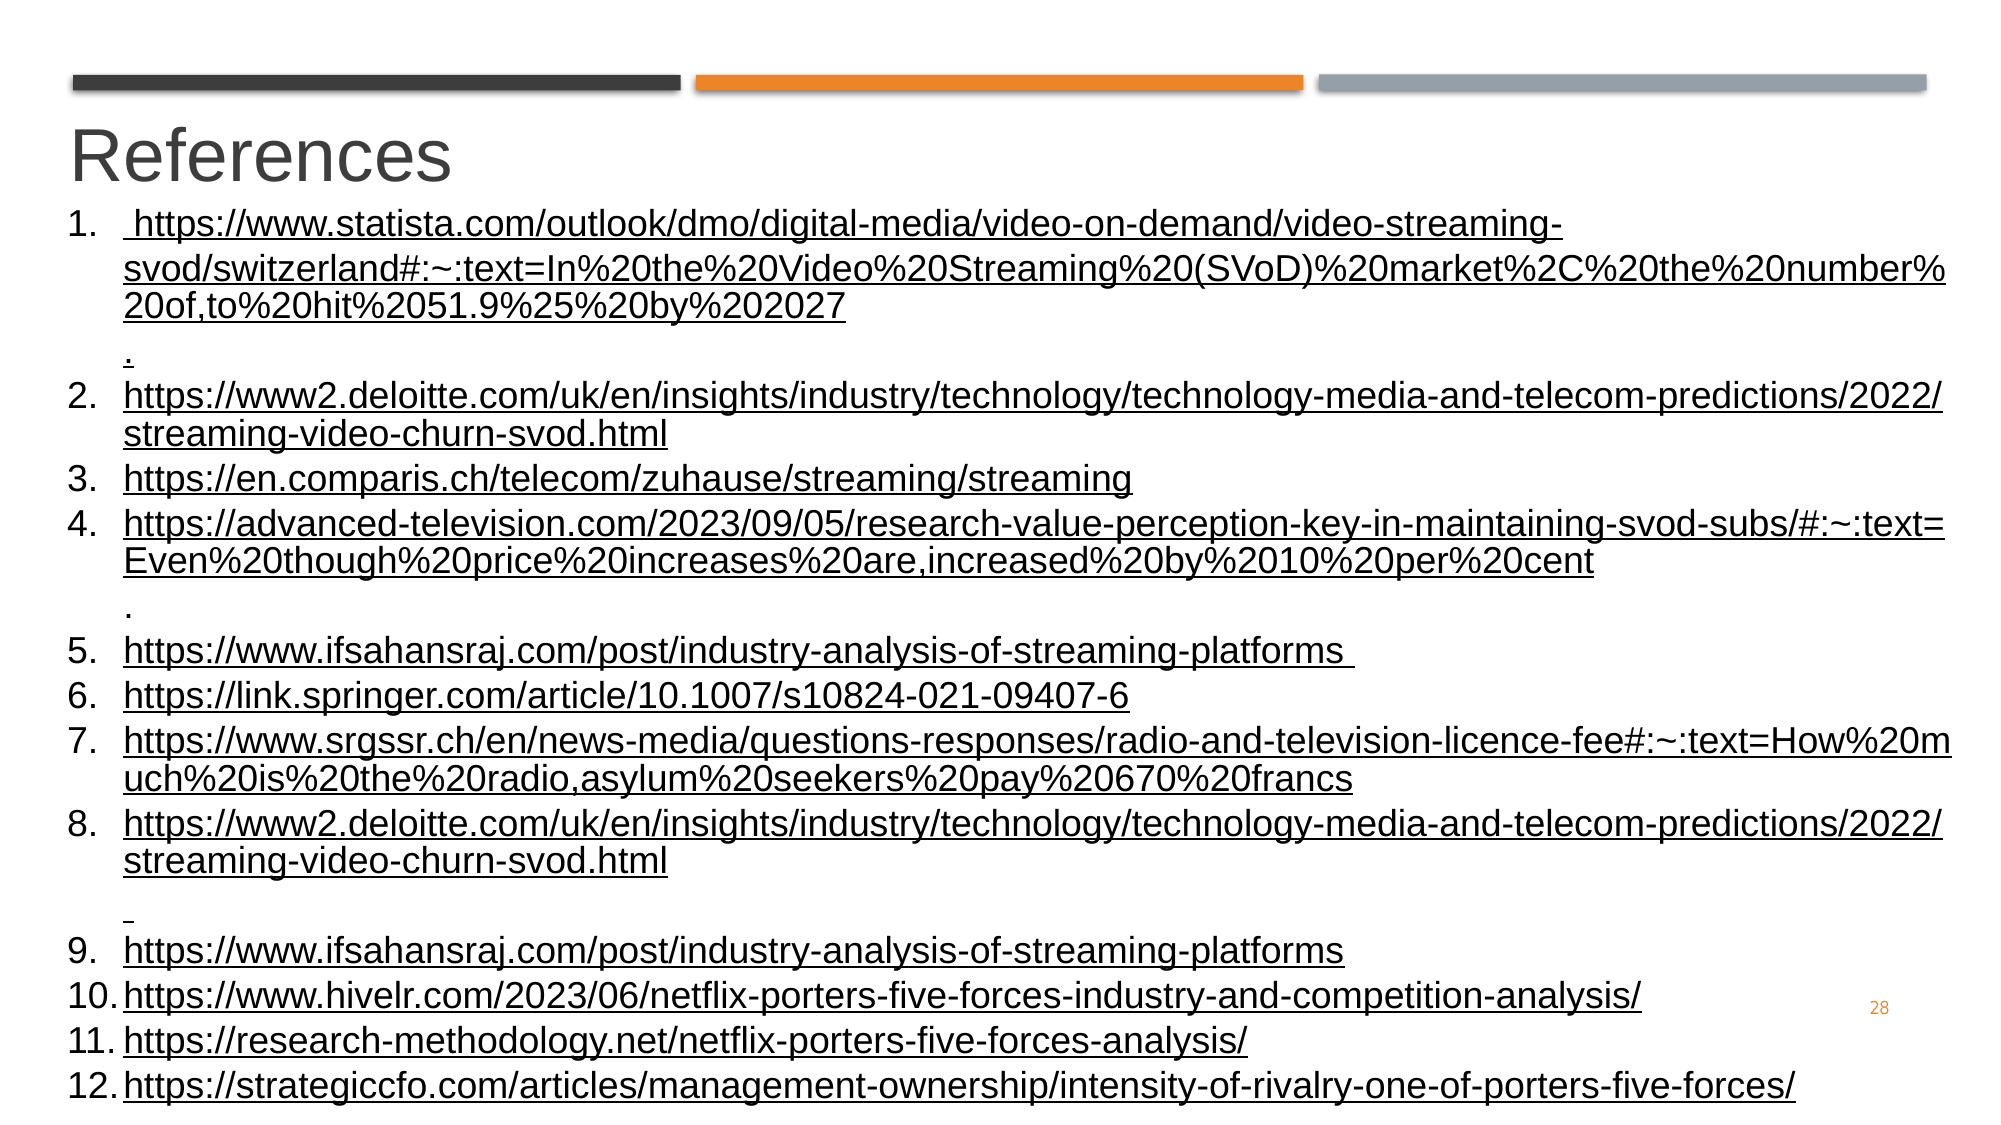

References
 https://www.statista.com/outlook/dmo/digital-media/video-on-demand/video-streaming-svod/switzerland#:~:text=In%20the%20Video%20Streaming%20(SVoD)%20market%2C%20the%20number%20of,to%20hit%2051.9%25%20by%202027.
https://www2.deloitte.com/uk/en/insights/industry/technology/technology-media-and-telecom-predictions/2022/streaming-video-churn-svod.html​
https://en.comparis.ch/telecom/zuhause/streaming/streaming ​
https://advanced-television.com/2023/09/05/research-value-perception-key-in-maintaining-svod-subs/#:~:text=Even%20though%20price%20increases%20are,increased%20by%2010%20per%20cent.
https://www.ifsahansraj.com/post/industry-analysis-of-streaming-platforms
https://link.springer.com/article/10.1007/s10824-021-09407-6
https://www.srgssr.ch/en/news-media/questions-responses/radio-and-television-licence-fee#:~:text=How%20much%20is%20the%20radio,asylum%20seekers%20pay%20670%20francs
https://www2.deloitte.com/uk/en/insights/industry/technology/technology-media-and-telecom-predictions/2022/streaming-video-churn-svod.html
https://www.ifsahansraj.com/post/industry-analysis-of-streaming-platforms
https://www.hivelr.com/2023/06/netflix-porters-five-forces-industry-and-competition-analysis/
https://research-methodology.net/netflix-porters-five-forces-analysis/
https://strategiccfo.com/articles/management-ownership/intensity-of-rivalry-one-of-porters-five-forces/
28